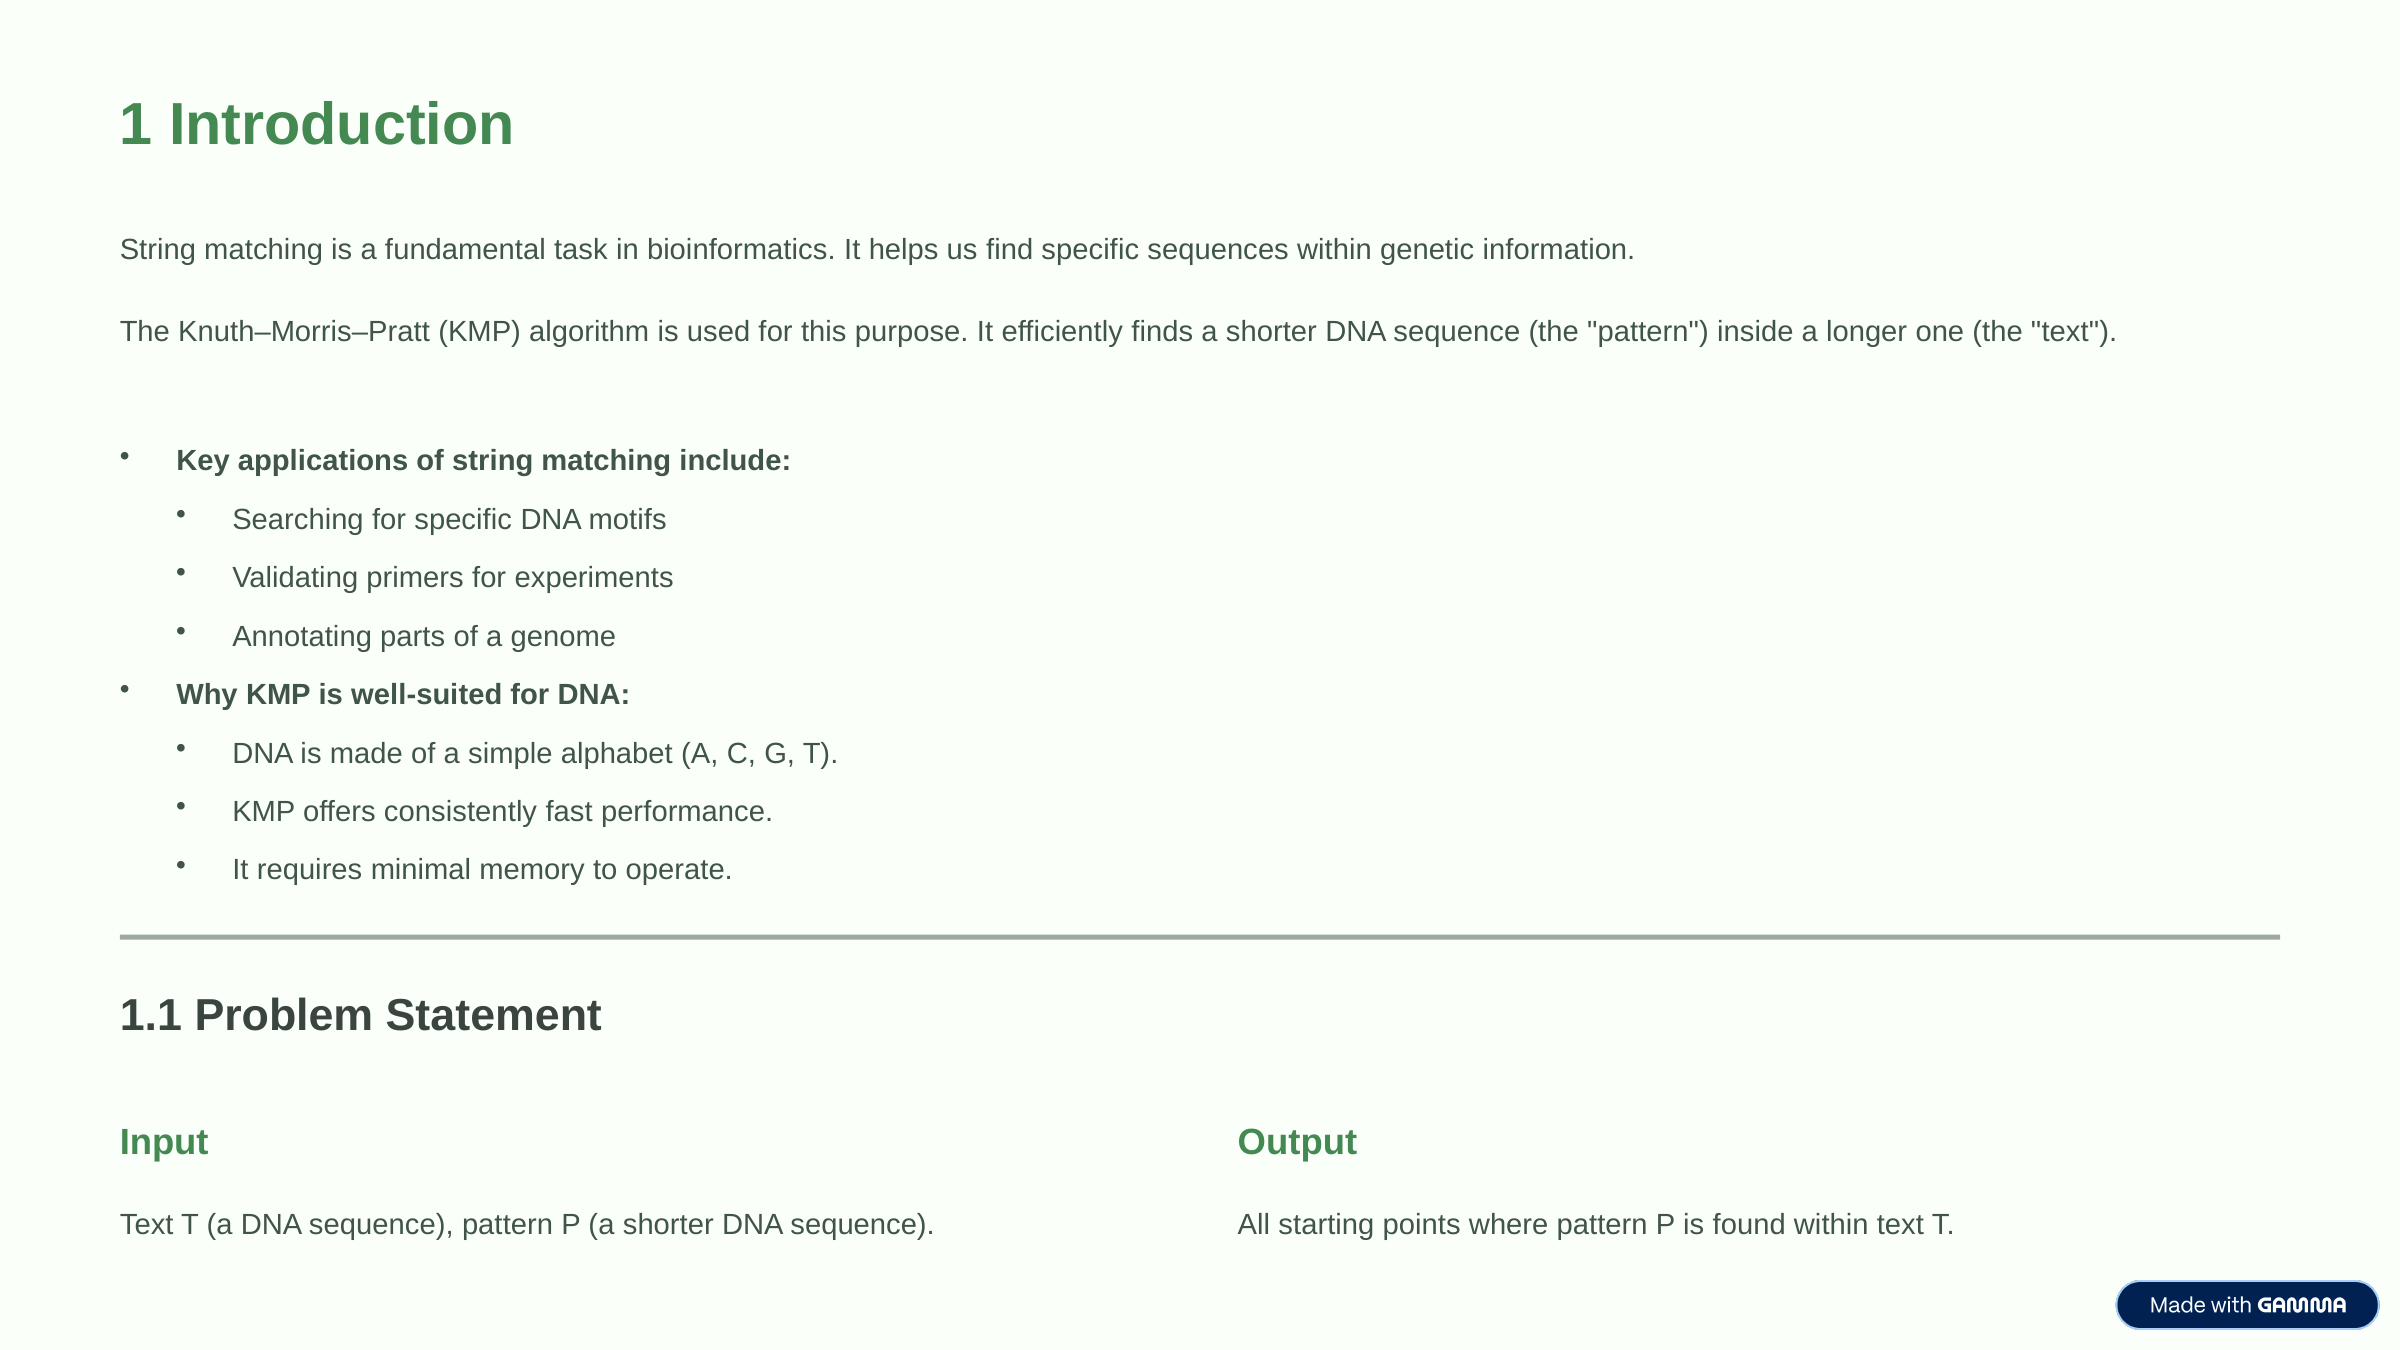

1 Introduction
String matching is a fundamental task in bioinformatics. It helps us find specific sequences within genetic information.
The Knuth–Morris–Pratt (KMP) algorithm is used for this purpose. It efficiently finds a shorter DNA sequence (the "pattern") inside a longer one (the "text").
Key applications of string matching include:
Searching for specific DNA motifs
Validating primers for experiments
Annotating parts of a genome
Why KMP is well-suited for DNA:
DNA is made of a simple alphabet (A, C, G, T).
KMP offers consistently fast performance.
It requires minimal memory to operate.

1.1 Problem Statement
Input
Output
Text T (a DNA sequence), pattern P (a shorter DNA sequence).
All starting points where pattern P is found within text T.